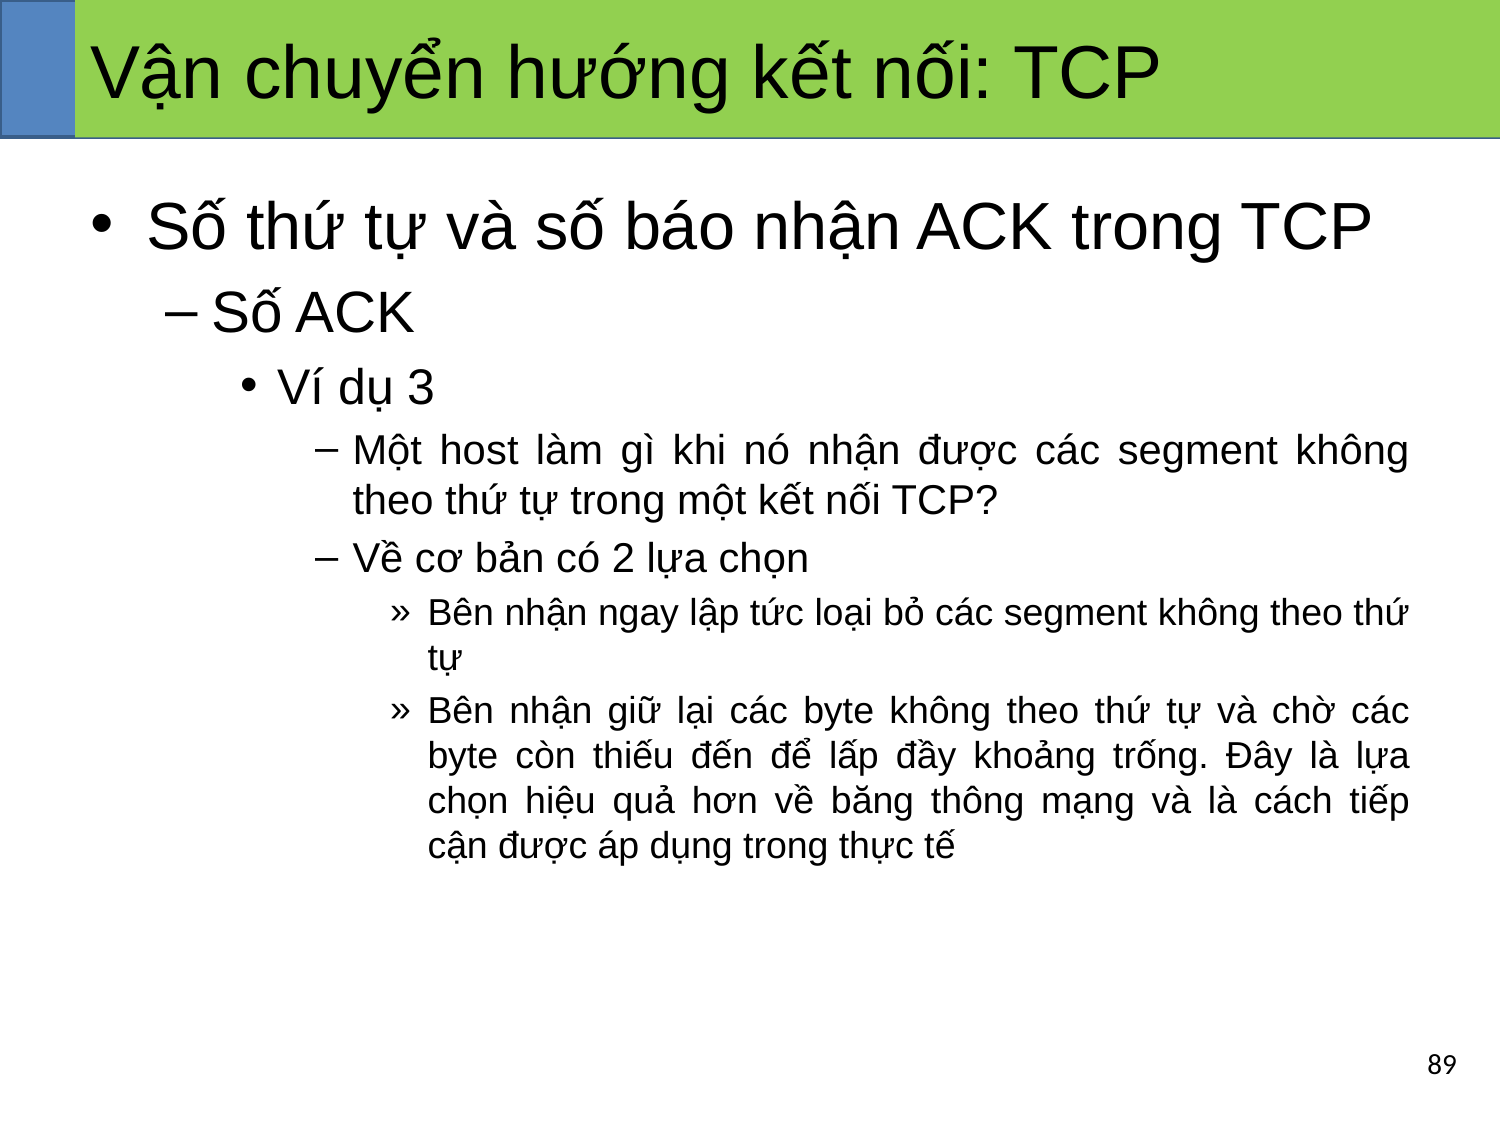

# Vận chuyển hướng kết nối: TCP
Số thứ tự và số báo nhận ACK trong TCP
Số ACK
Ví dụ 3
Một host làm gì khi nó nhận được các segment không theo thứ tự trong một kết nối TCP?
Về cơ bản có 2 lựa chọn
Bên nhận ngay lập tức loại bỏ các segment không theo thứ tự
Bên nhận giữ lại các byte không theo thứ tự và chờ các byte còn thiếu đến để lấp đầy khoảng trống. Đây là lựa chọn hiệu quả hơn về băng thông mạng và là cách tiếp cận được áp dụng trong thực tế

89